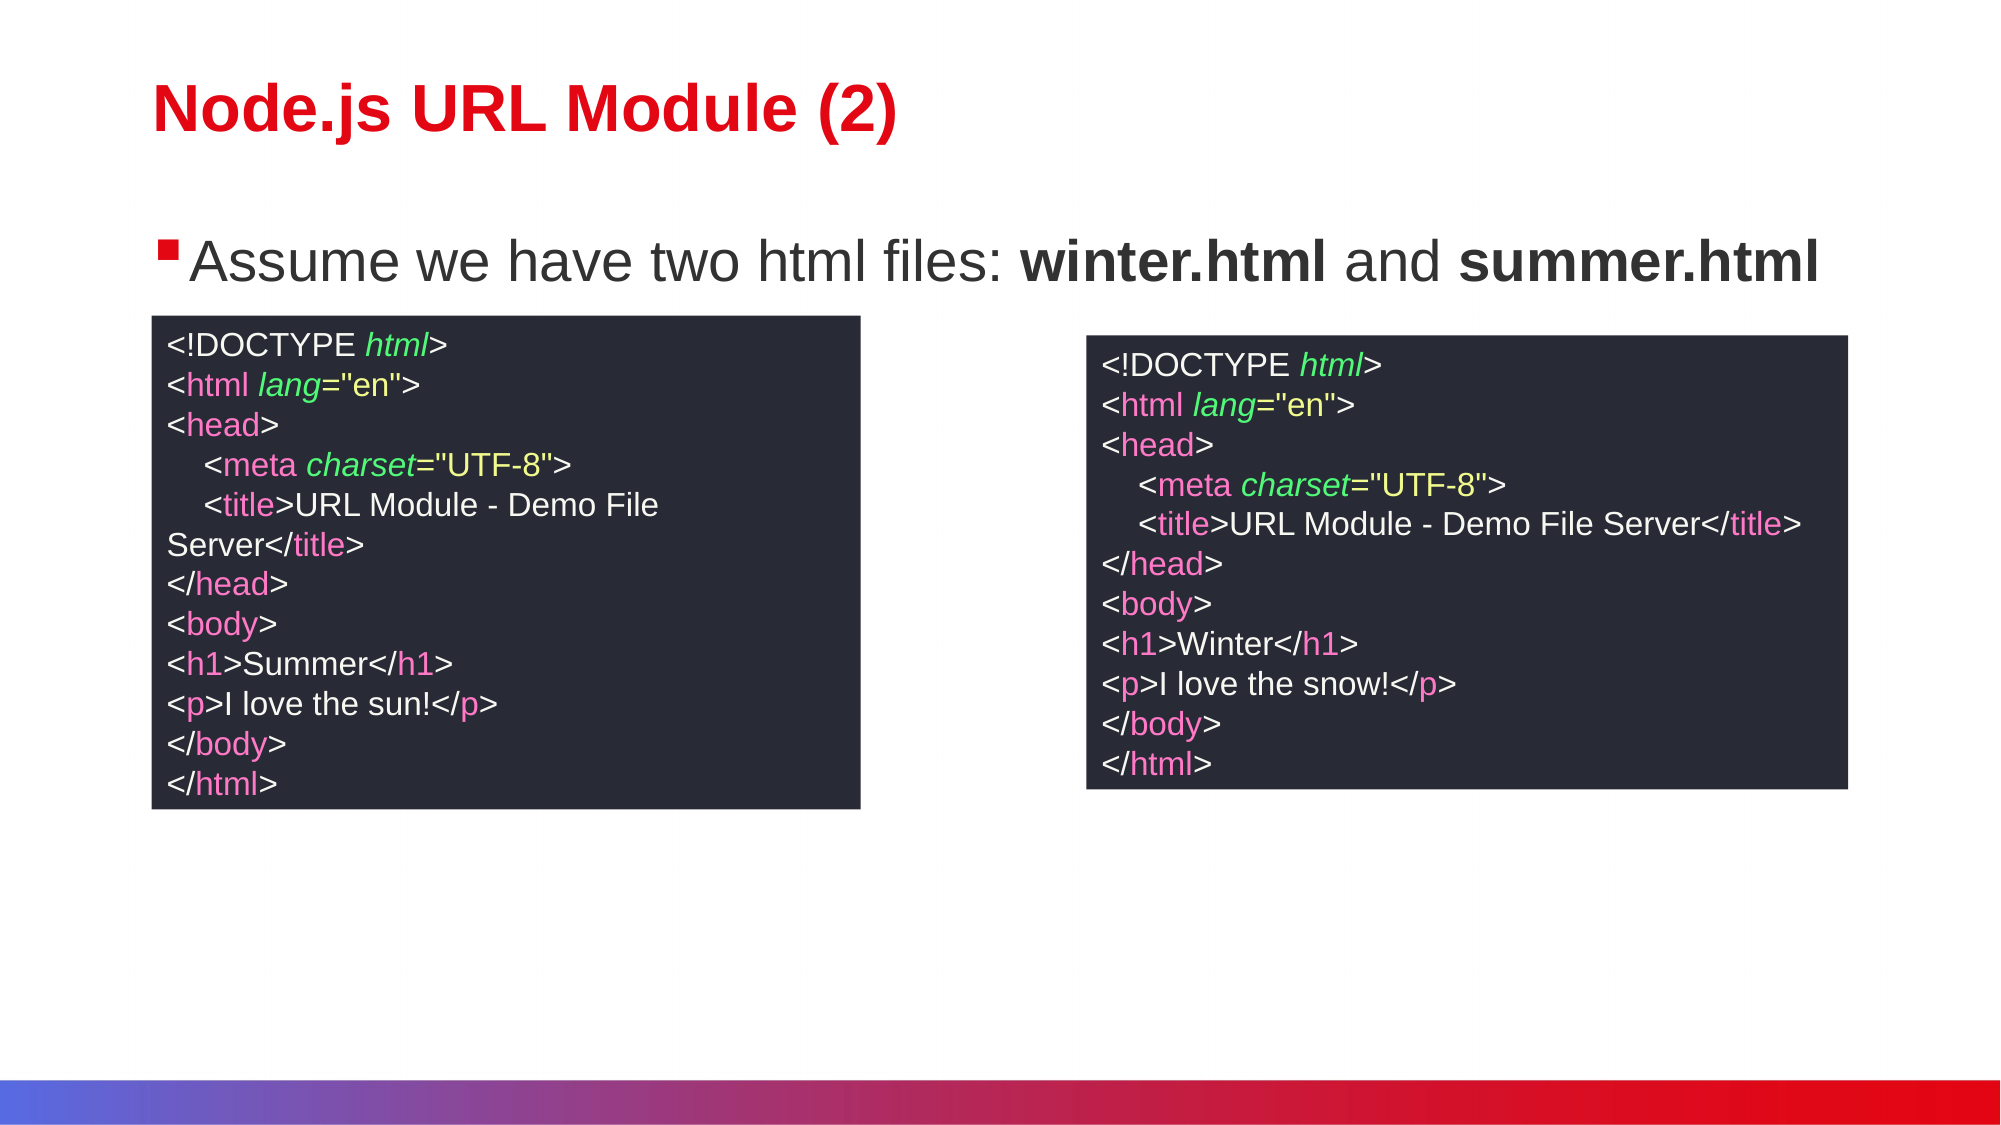

# Node.js URL Module (2)
Assume we have two html files: winter.html and summer.html
<!DOCTYPE html>
<html lang="en">
<head>
    <meta charset="UTF-8">
    <title>URL Module - Demo File Server</title>
</head>
<body>
<h1>Summer</h1>
<p>I love the sun!</p>
</body>
</html>
<!DOCTYPE html>
<html lang="en">
<head>
    <meta charset="UTF-8">
    <title>URL Module - Demo File Server</title>
</head>
<body>
<h1>Winter</h1>
<p>I love the snow!</p>
</body>
</html>